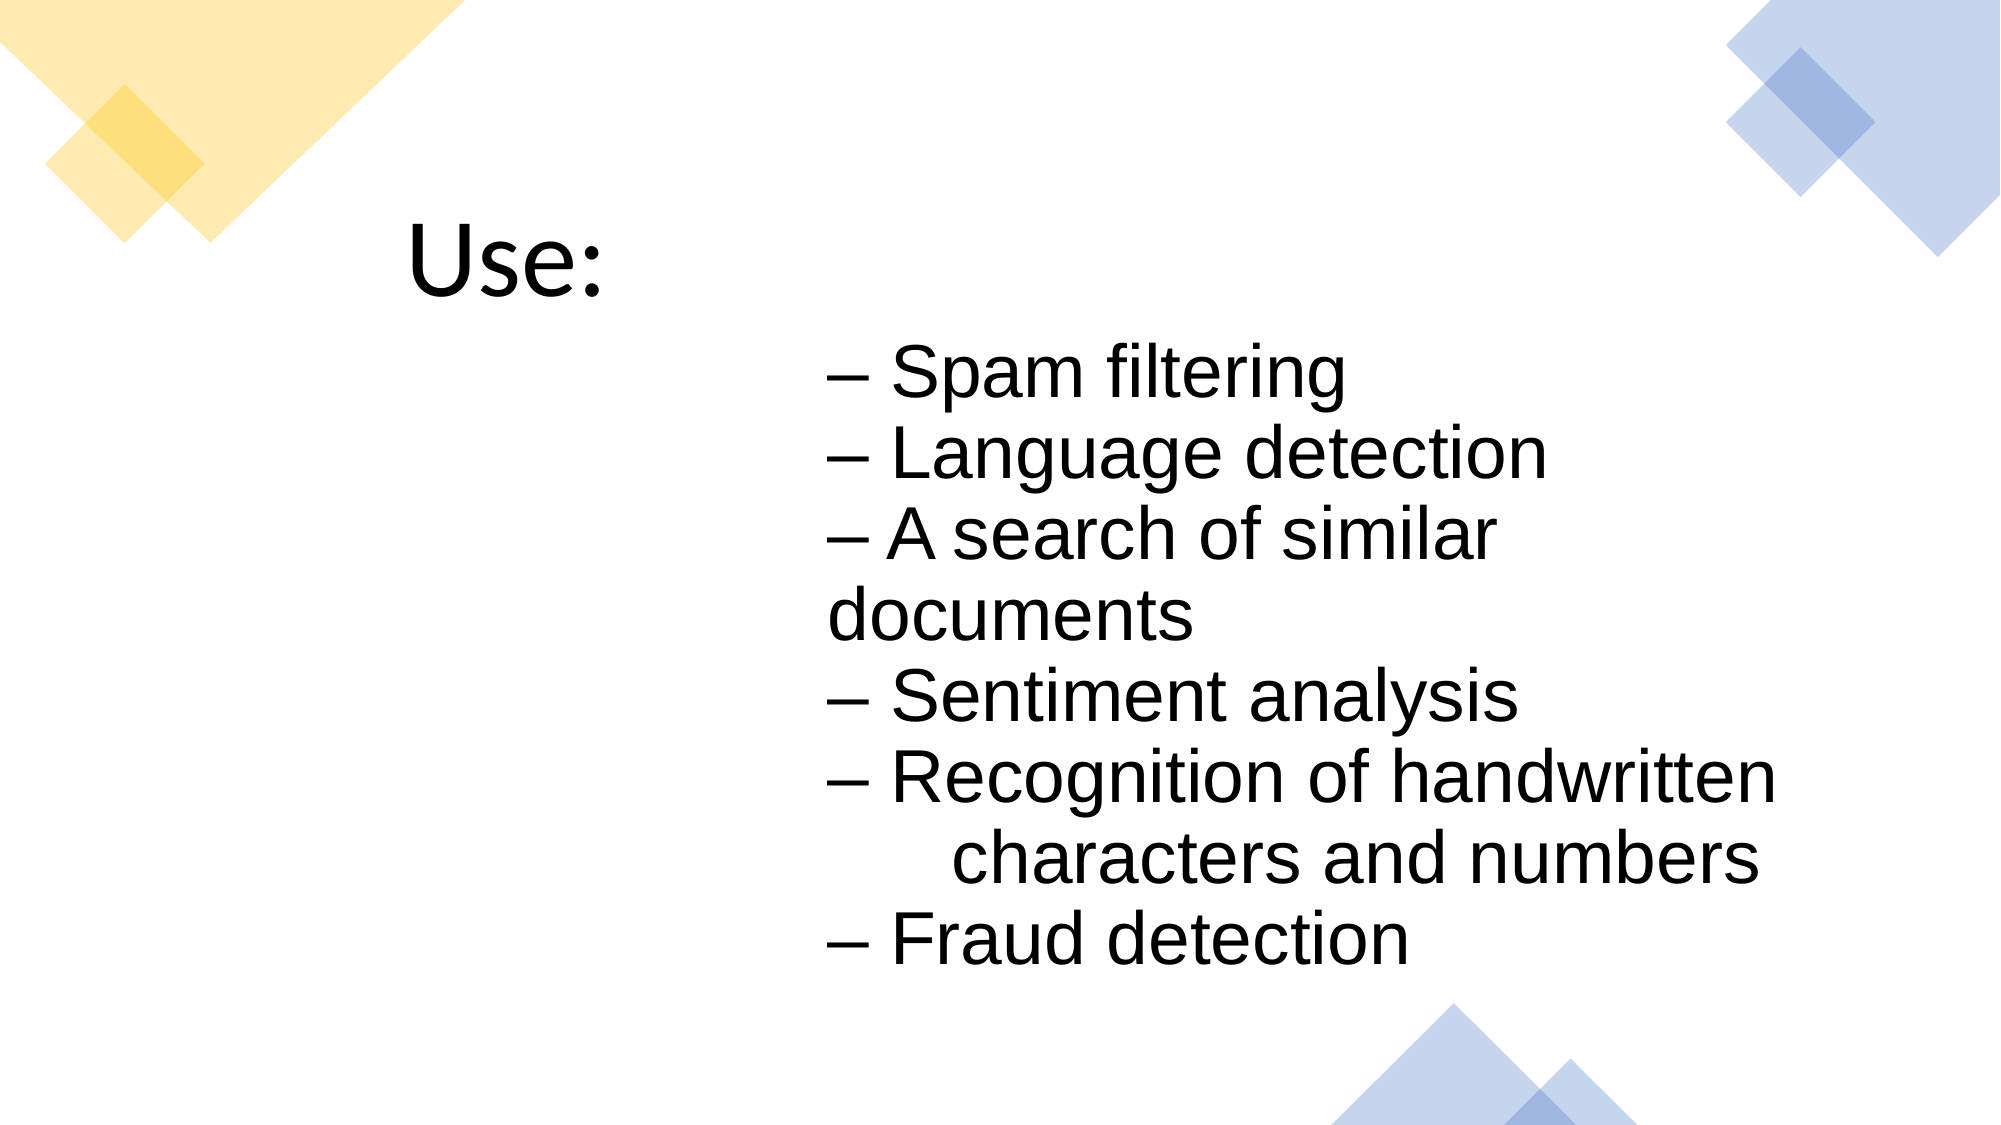

# Use:
– Spam filtering
– Language detection
– A search of similar documents
– Sentiment analysis
– Recognition of handwritten          characters and numbers
– Fraud detection